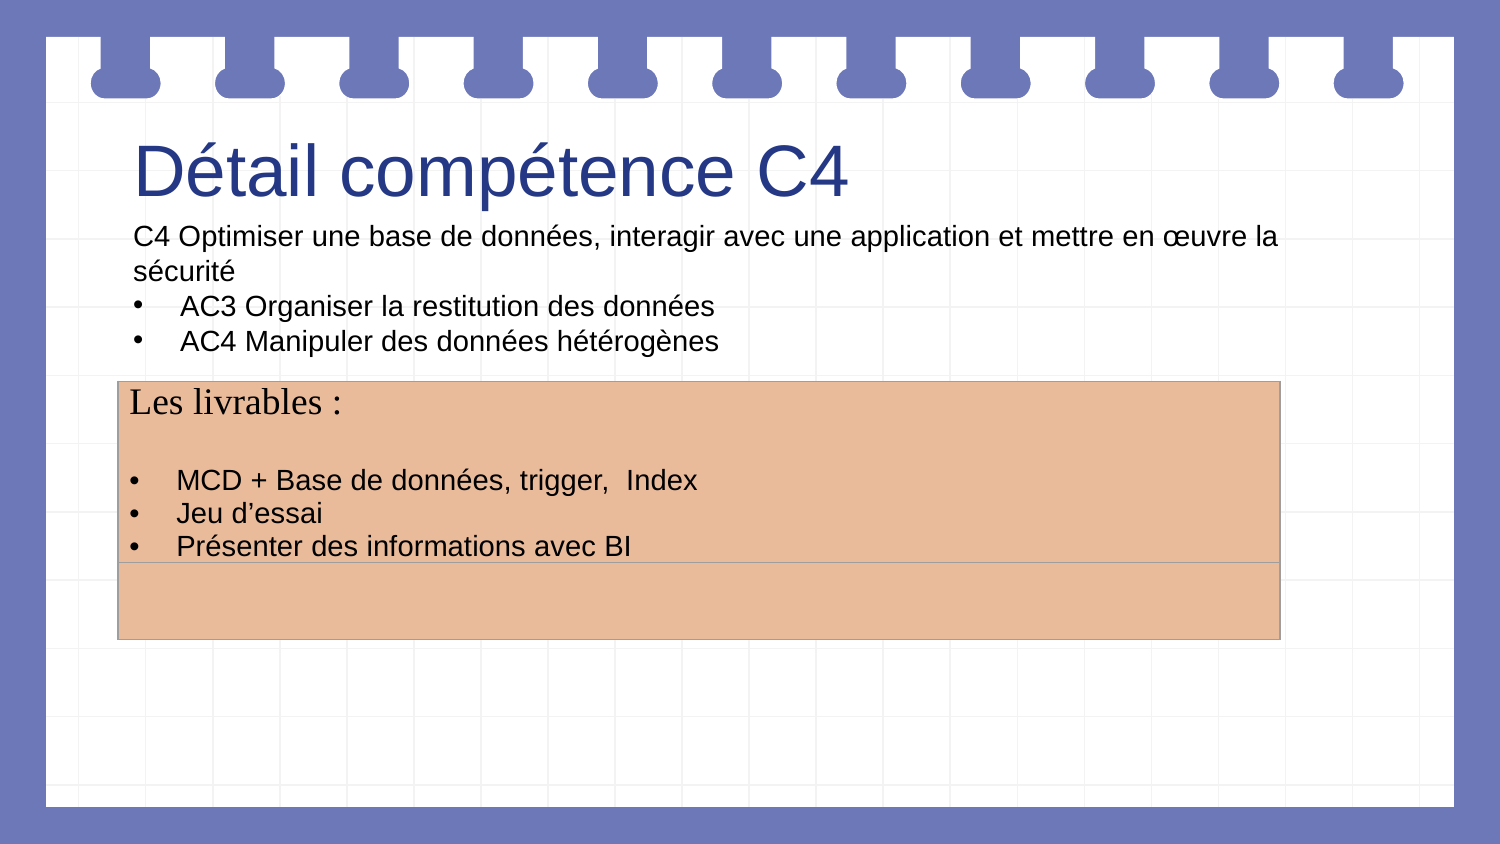

# Détail compétence C4
C4 Optimiser une base de données, interagir avec une application et mettre en œuvre la sécurité
AC3 Organiser la restitution des données
AC4 Manipuler des données hétérogènes

| Les livrables : MCD + Base de données, trigger,  Index Jeu d’essai Présenter des informations avec BI |
| --- |
|  |